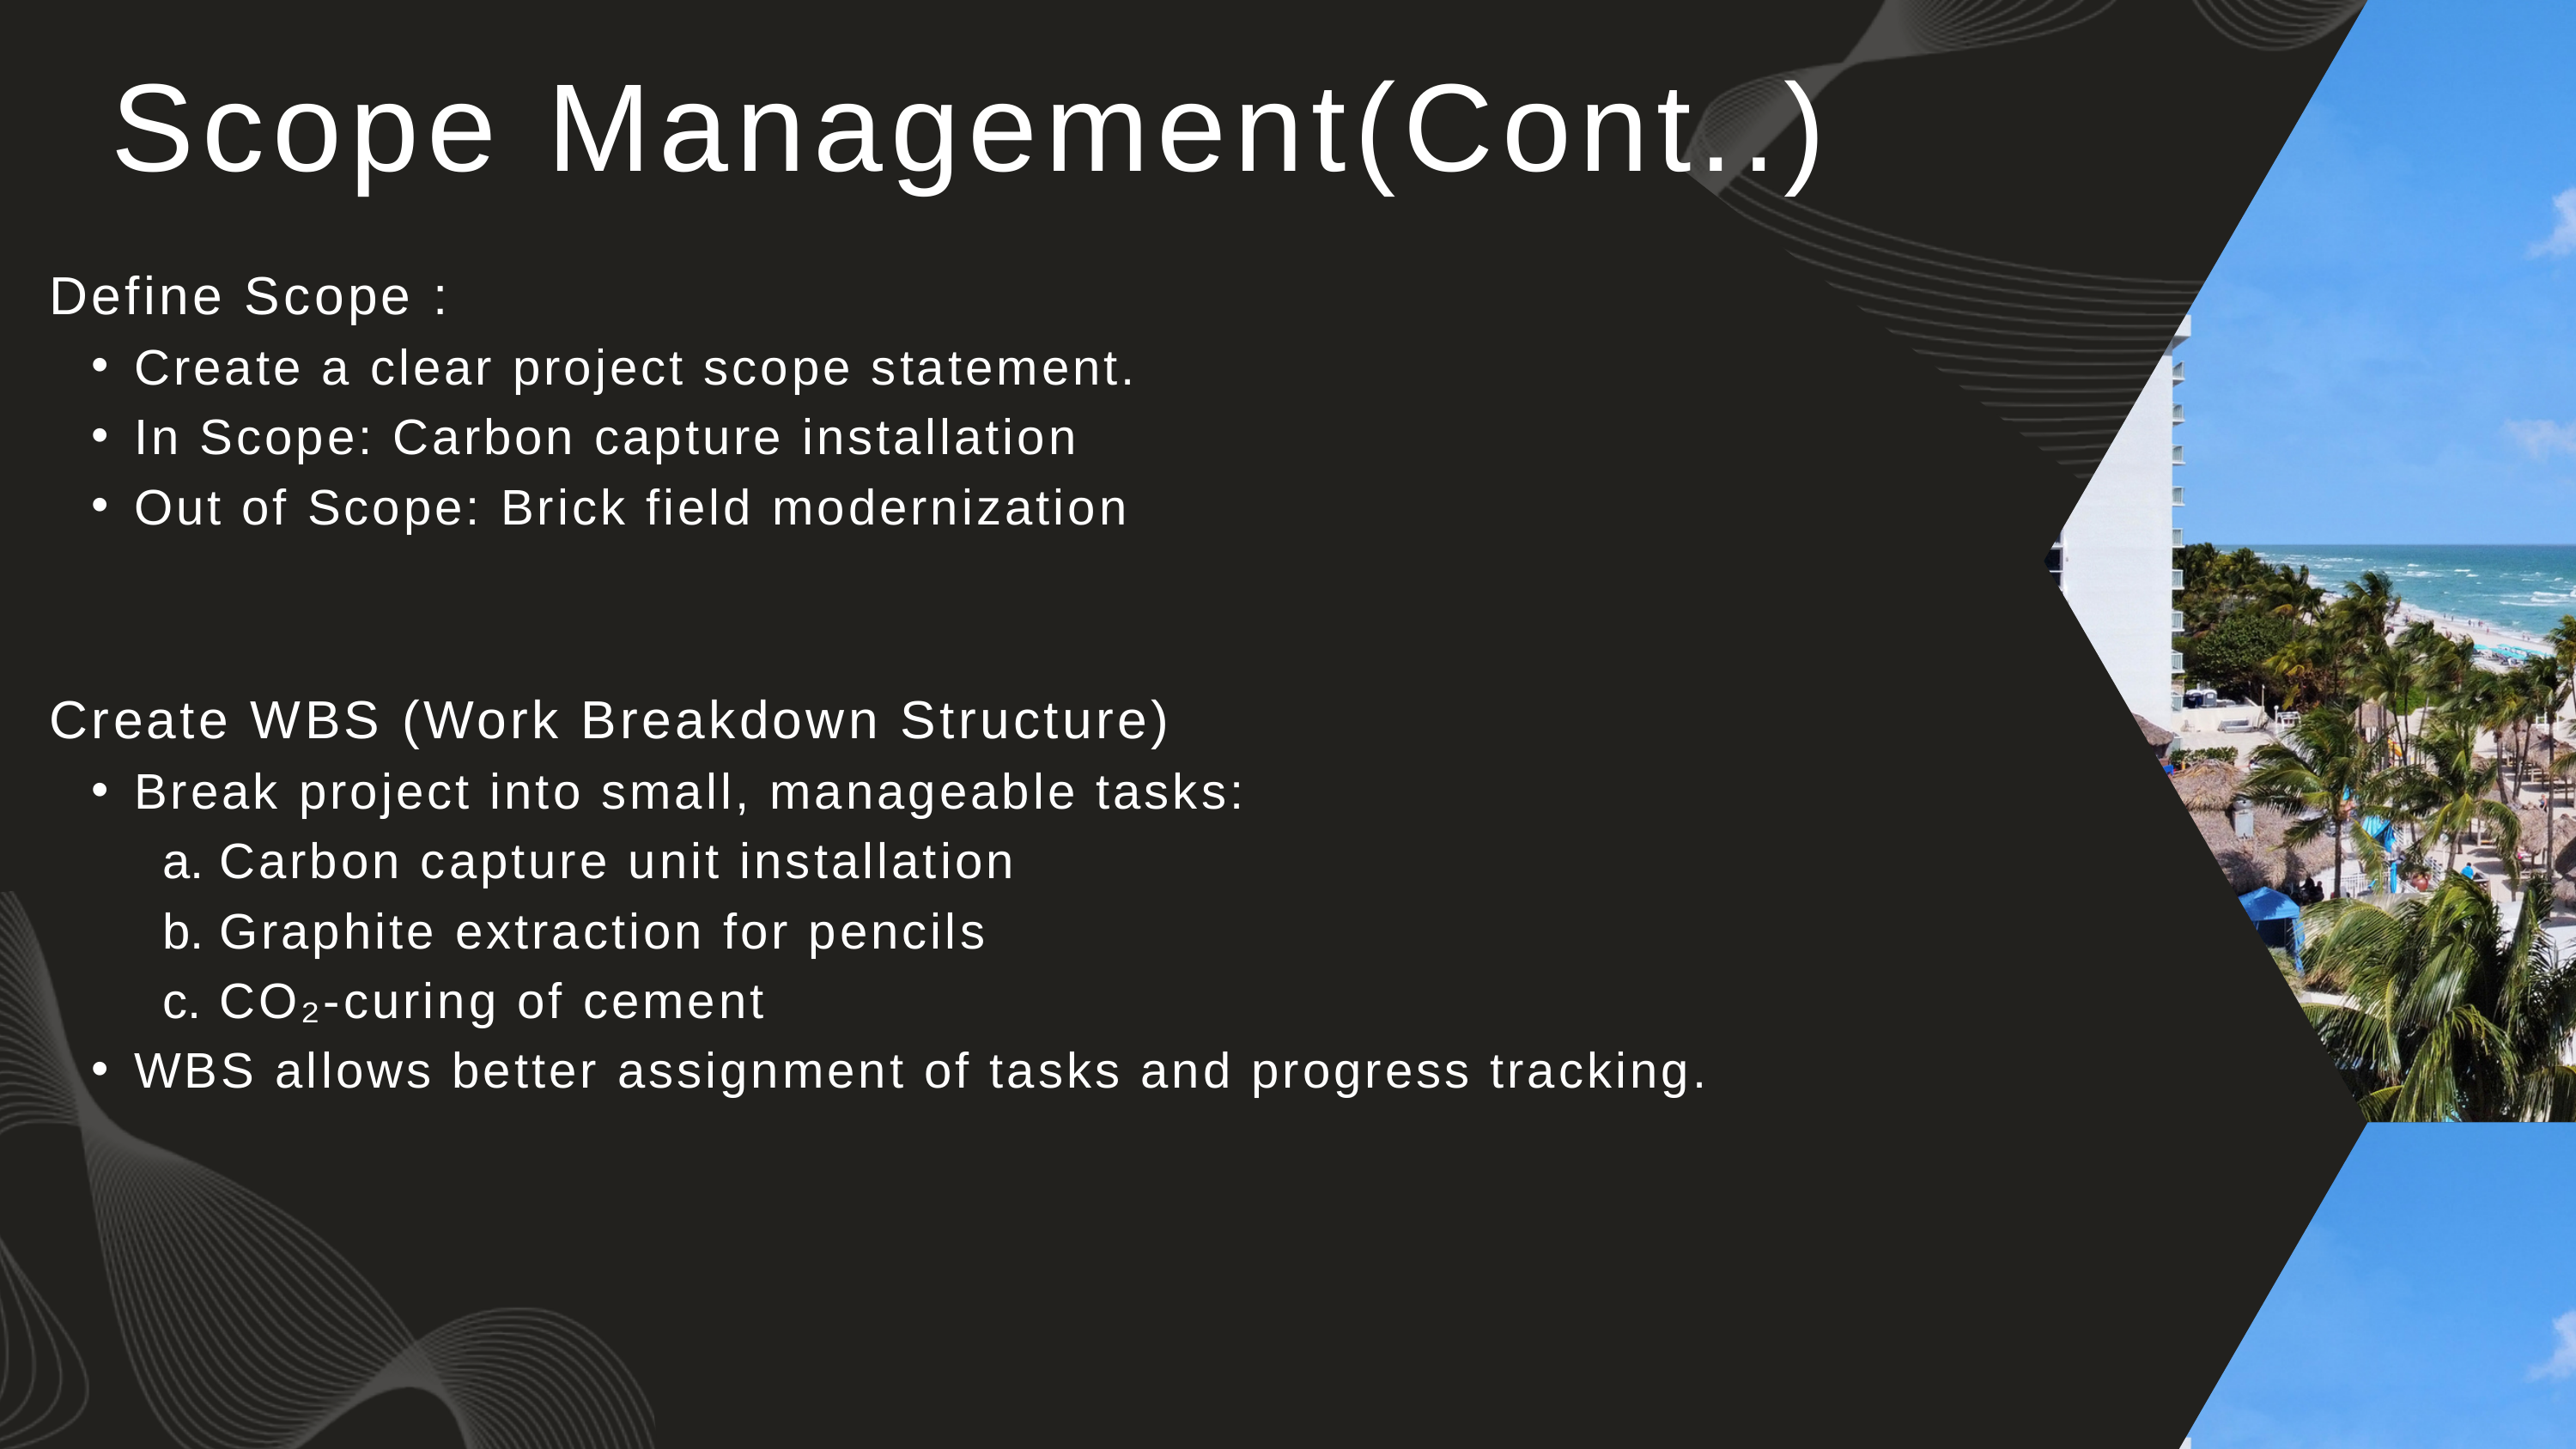

Scope Management(Cont..)
Define Scope :
Create a clear project scope statement.
In Scope: Carbon capture installation
Out of Scope: Brick field modernization

Create WBS (Work Breakdown Structure)
Break project into small, manageable tasks:
Carbon capture unit installation
Graphite extraction for pencils
CO₂-curing of cement
WBS allows better assignment of tasks and progress tracking.